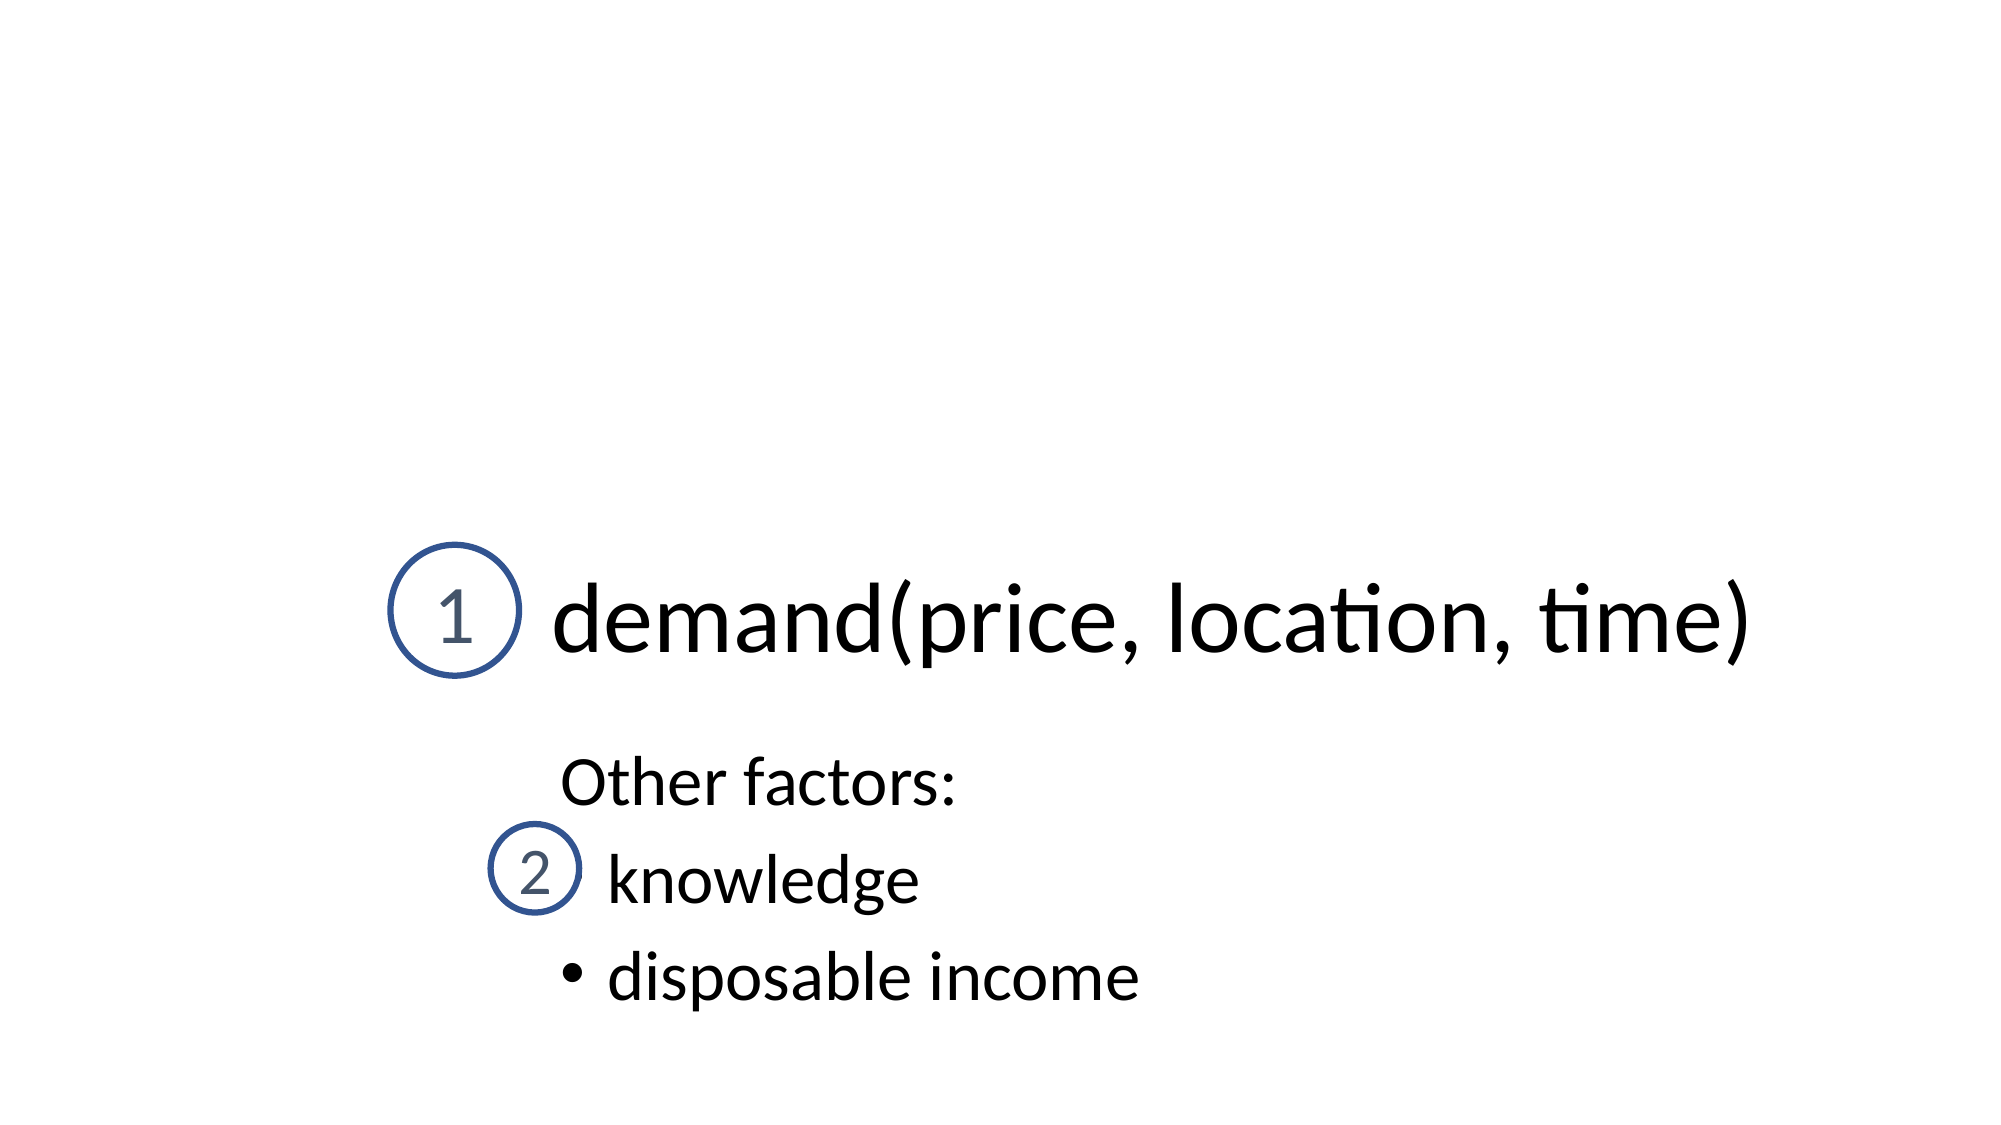

1
demand(price, location, time)
Other factors:
knowledge
disposable income
2